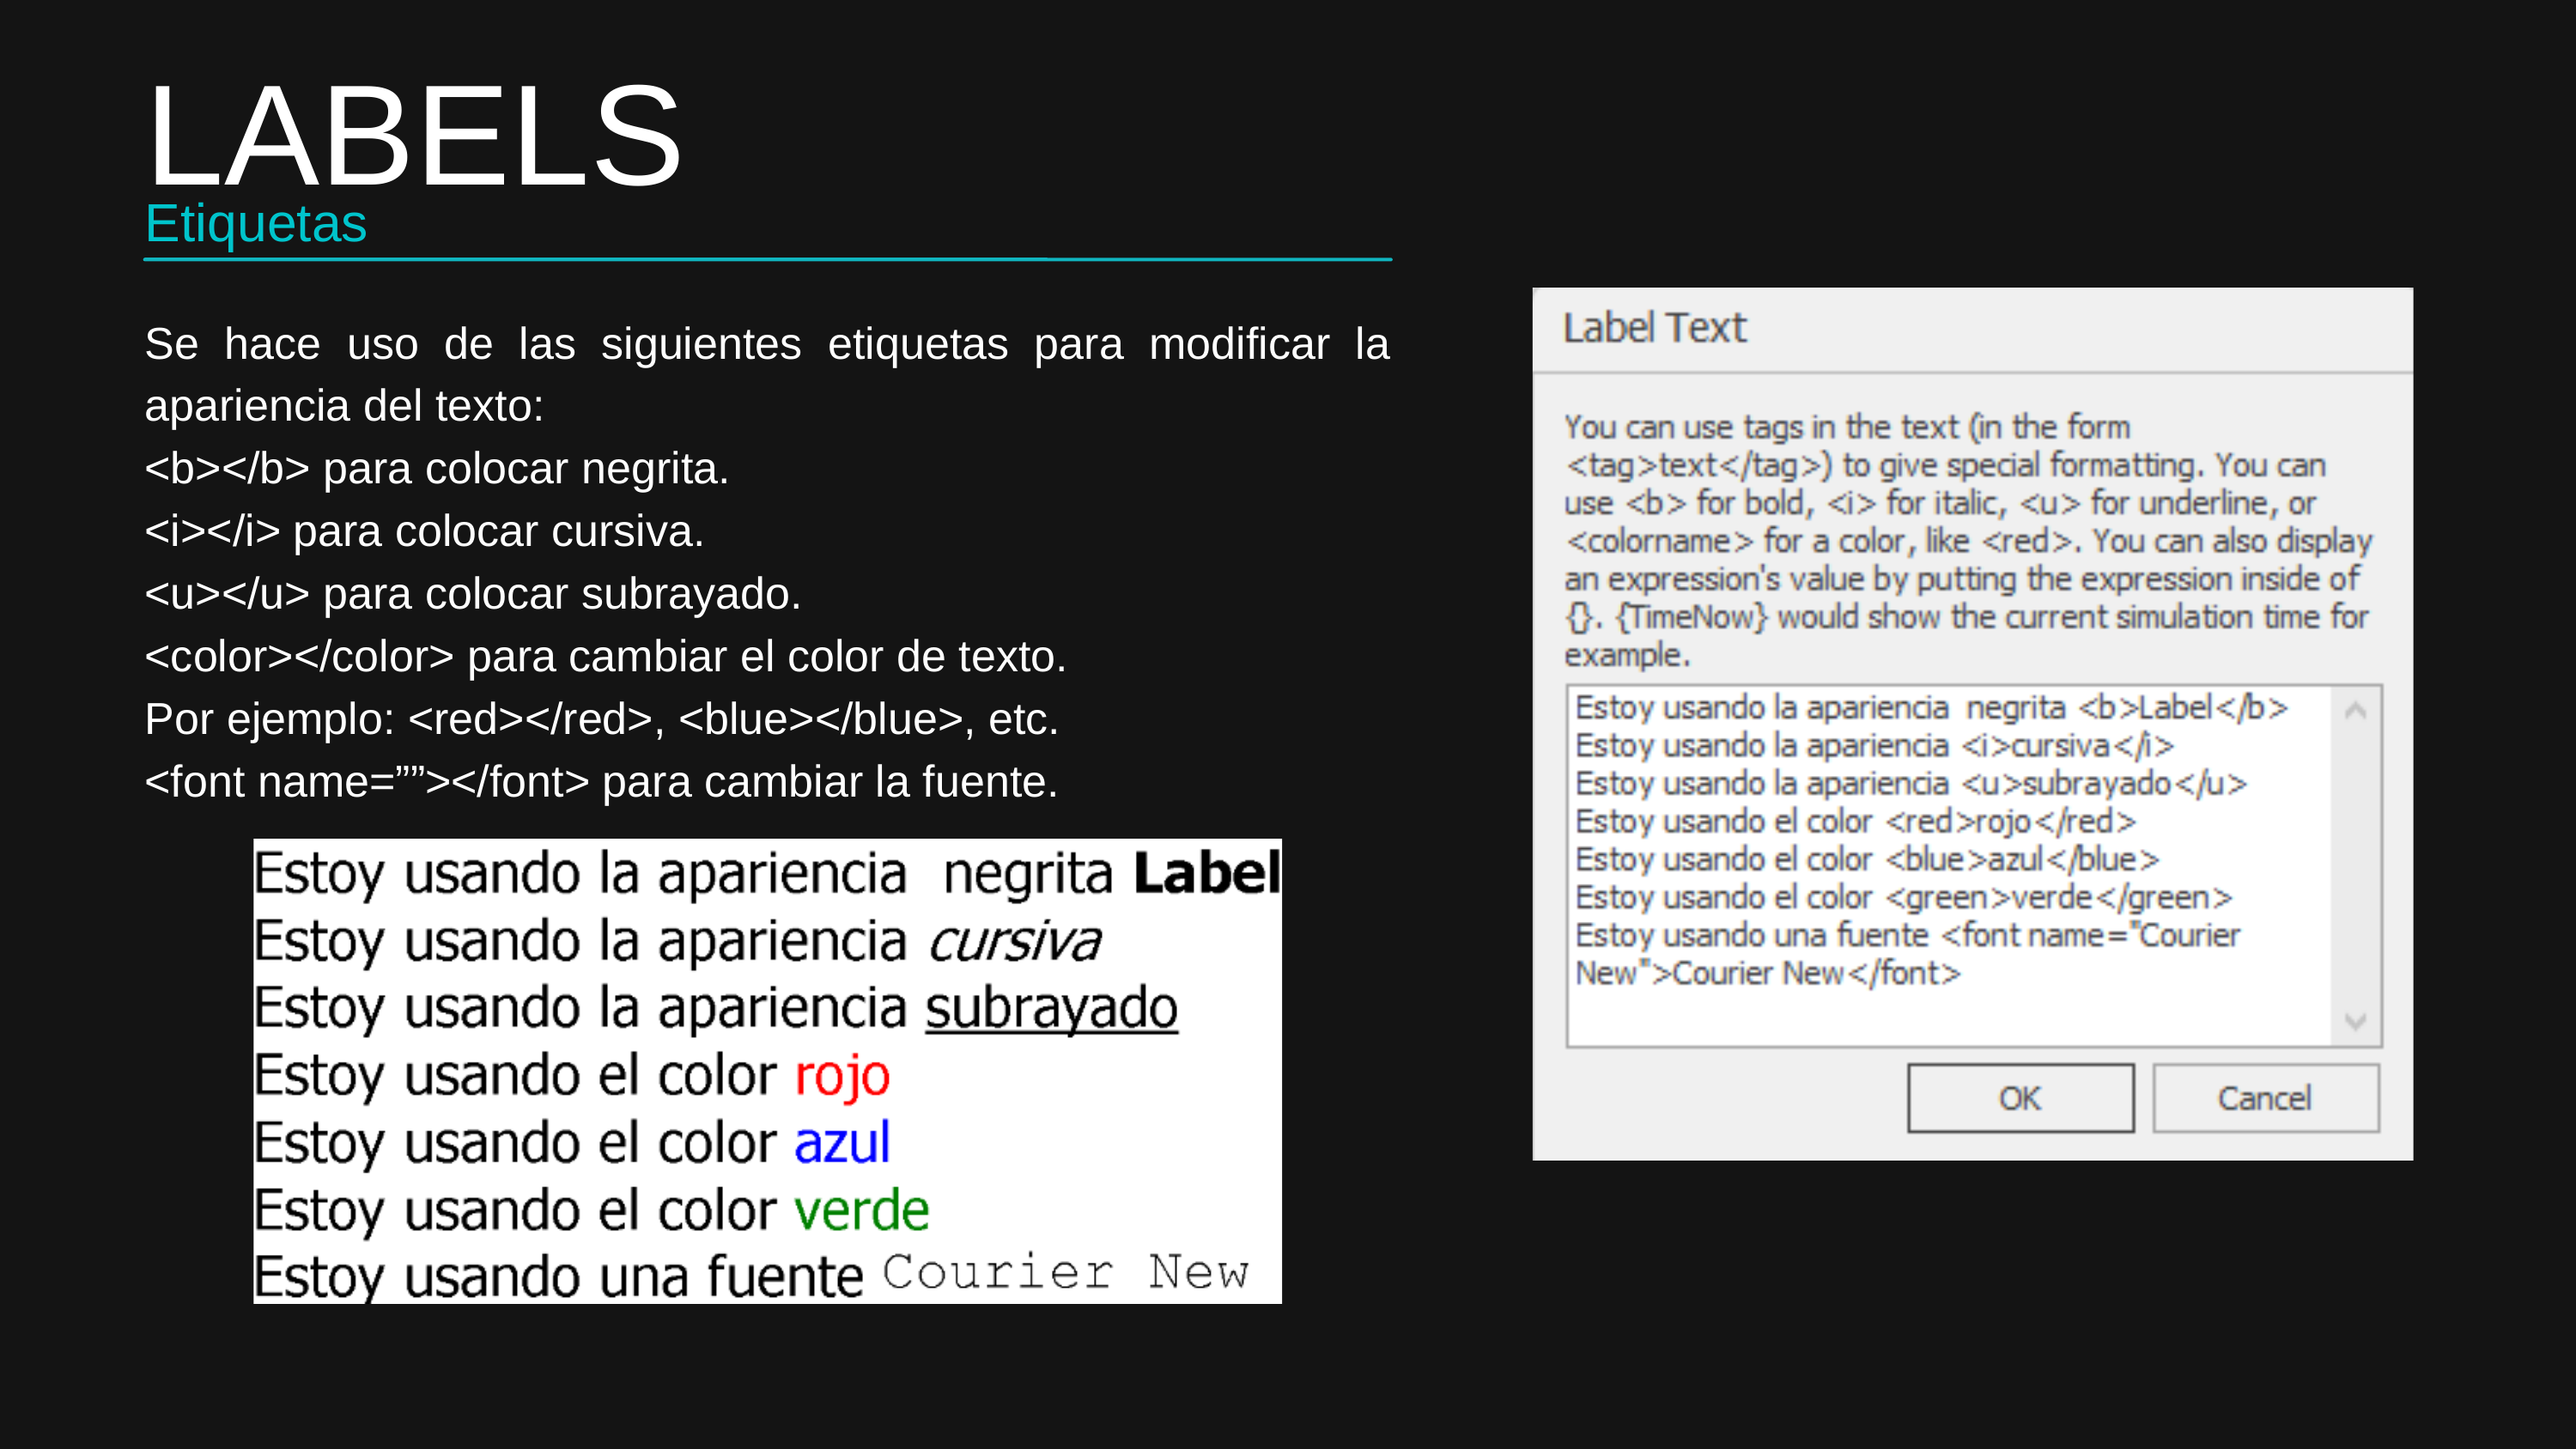

LABELS
Etiquetas

Se hace uso de las siguientes etiquetas para modificar la apariencia del texto:
<b></b> para colocar negrita.
<i></i> para colocar cursiva.
<u></u> para colocar subrayado.
<color></color> para cambiar el color de texto.
Por ejemplo: <red></red>, <blue></blue>, etc.
<font name=””></font> para cambiar la fuente.